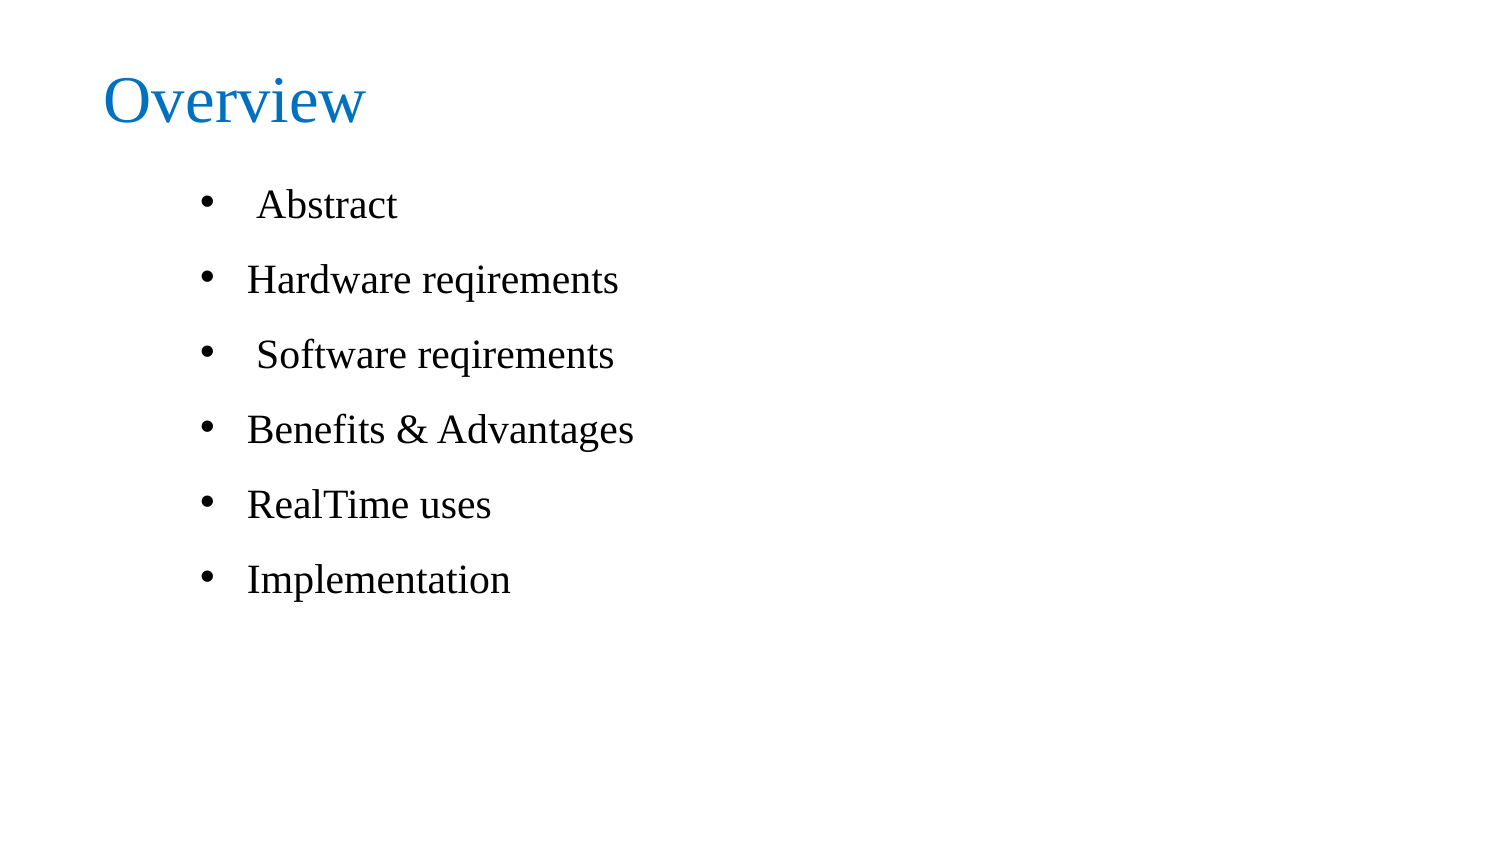

Overview
Abstract
Hardware reqirements
Software reqirements
Benefits & Advantages
RealTime uses
Implementation